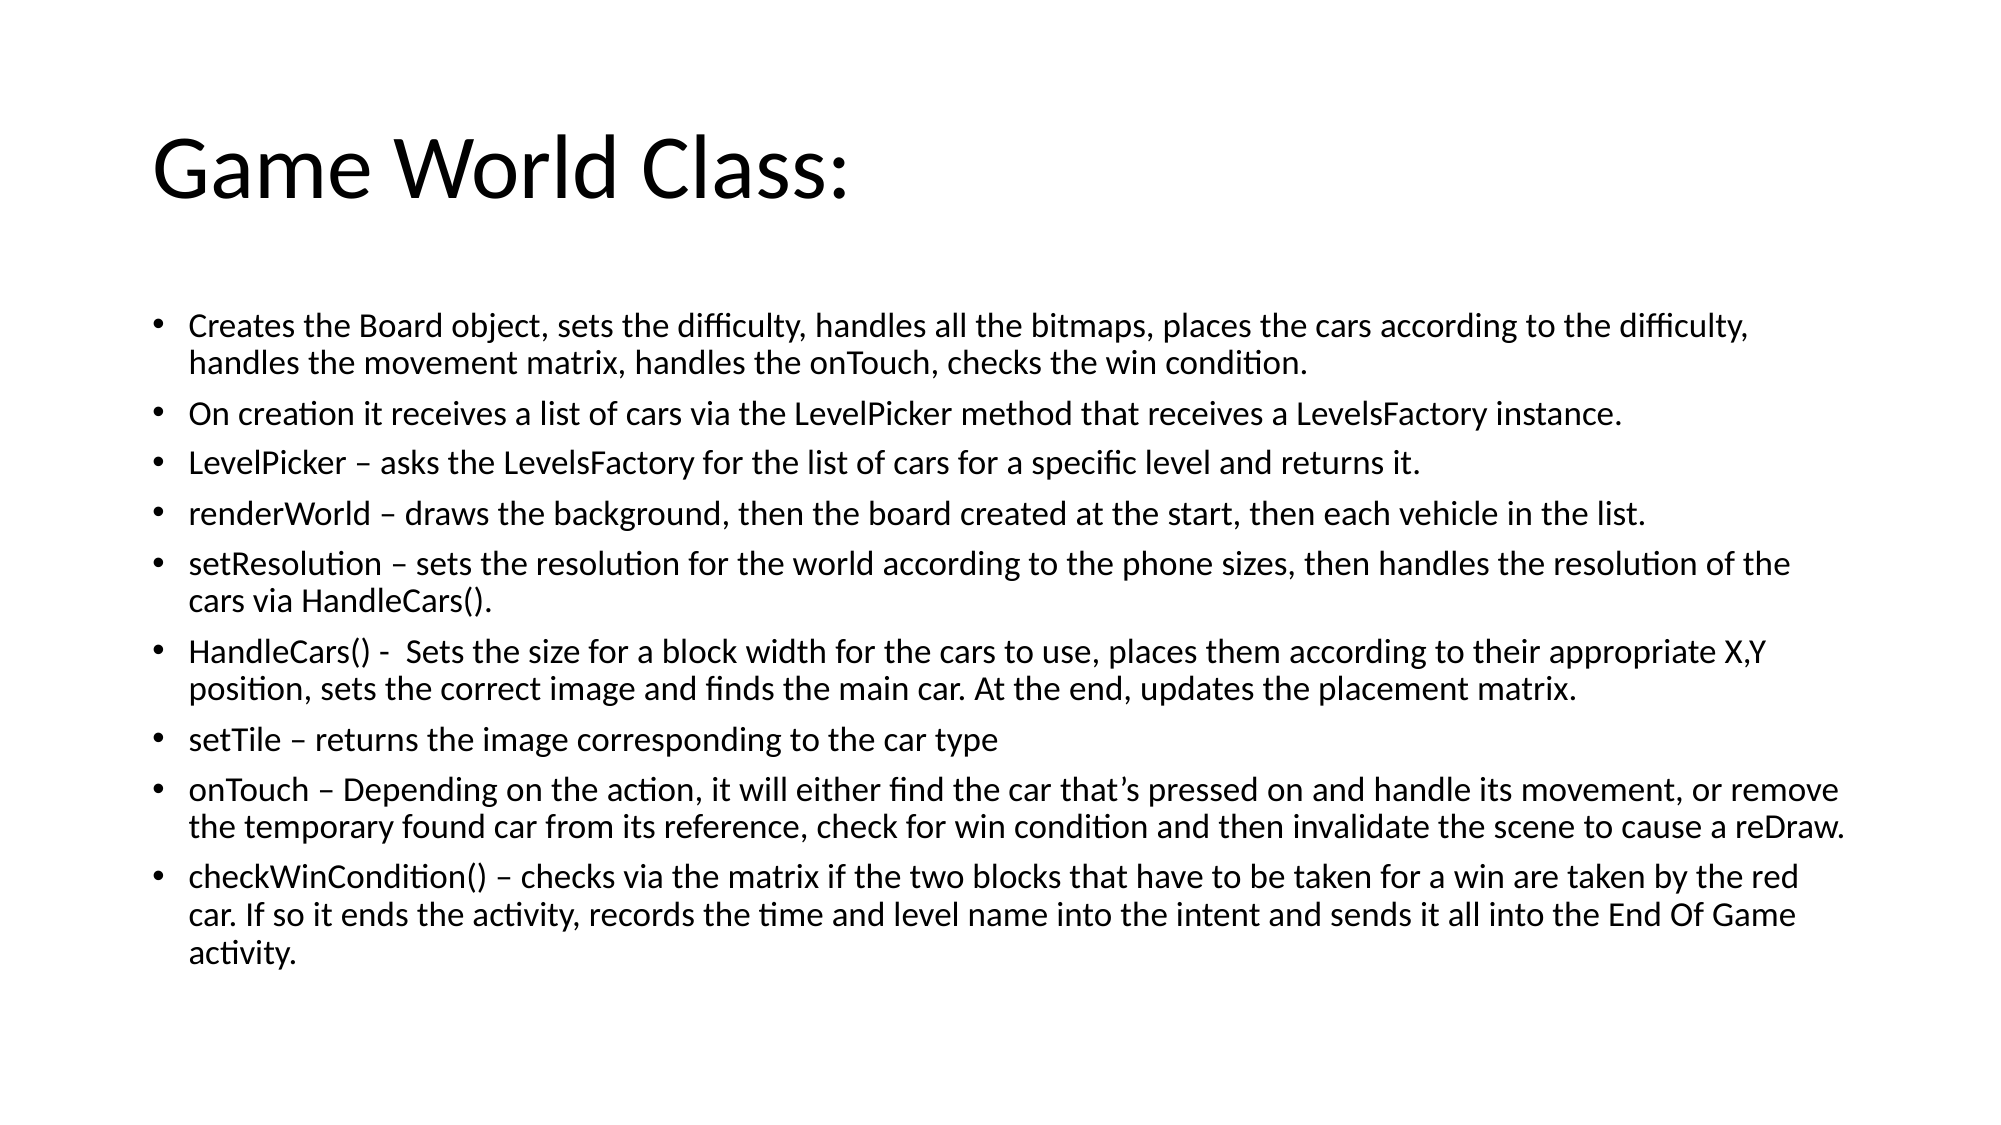

# Game World Class:
Creates the Board object, sets the difficulty, handles all the bitmaps, places the cars according to the difficulty, handles the movement matrix, handles the onTouch, checks the win condition.
On creation it receives a list of cars via the LevelPicker method that receives a LevelsFactory instance.
LevelPicker – asks the LevelsFactory for the list of cars for a specific level and returns it.
renderWorld – draws the background, then the board created at the start, then each vehicle in the list.
setResolution – sets the resolution for the world according to the phone sizes, then handles the resolution of the cars via HandleCars().
HandleCars() -  Sets the size for a block width for the cars to use, places them according to their appropriate X,Y position, sets the correct image and finds the main car. At the end, updates the placement matrix.
setTile – returns the image corresponding to the car type
onTouch – Depending on the action, it will either find the car that’s pressed on and handle its movement, or remove the temporary found car from its reference, check for win condition and then invalidate the scene to cause a reDraw.
checkWinCondition() – checks via the matrix if the two blocks that have to be taken for a win are taken by the red car. If so it ends the activity, records the time and level name into the intent and sends it all into the End Of Game activity.